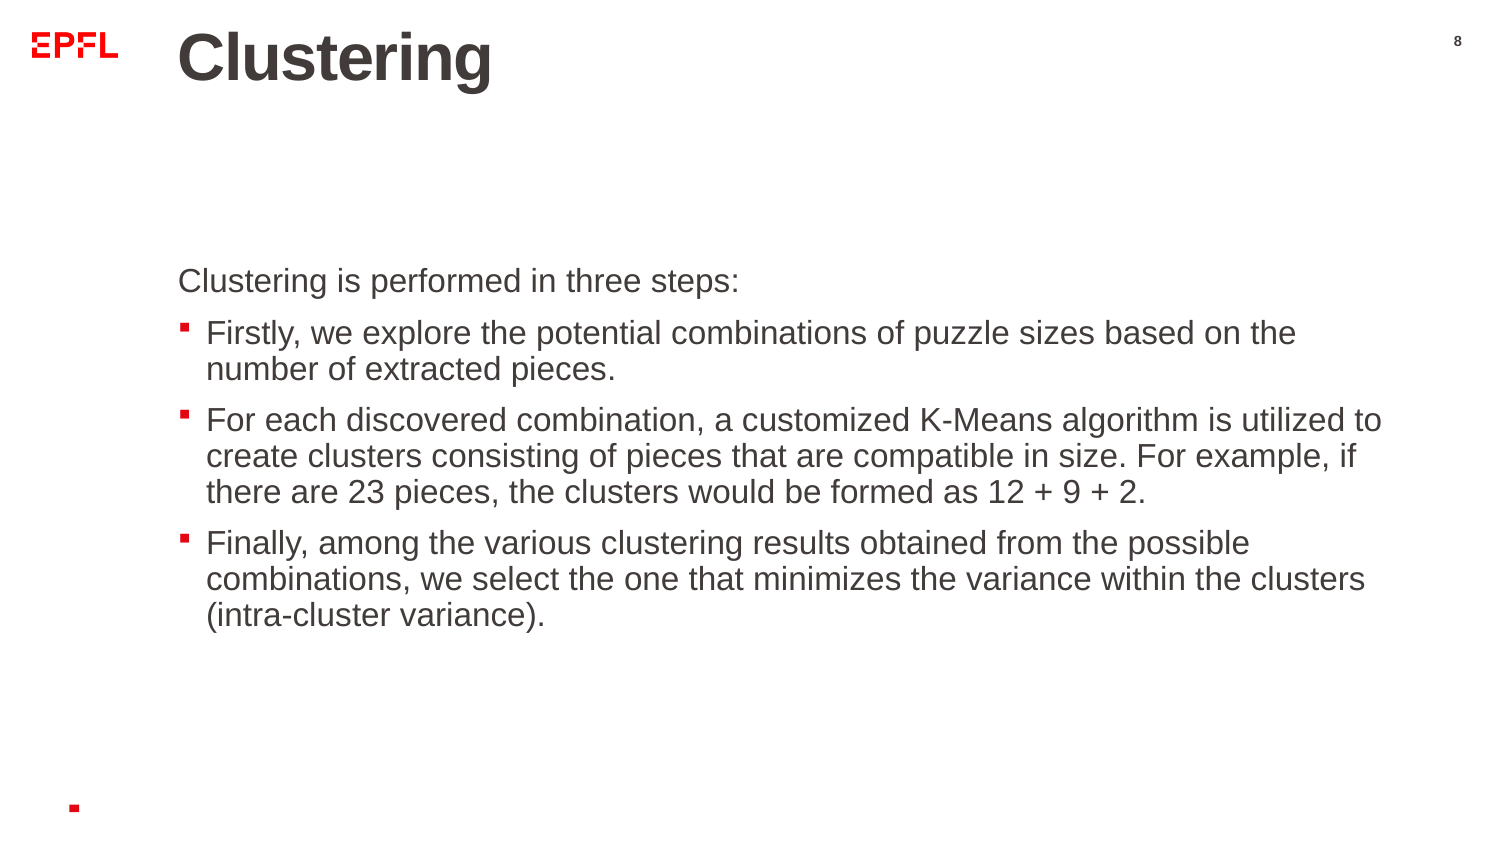

# Clustering
8
Clustering is performed in three steps:
Firstly, we explore the potential combinations of puzzle sizes based on the number of extracted pieces.
For each discovered combination, a customized K-Means algorithm is utilized to create clusters consisting of pieces that are compatible in size. For example, if there are 23 pieces, the clusters would be formed as 12 + 9 + 2.
Finally, among the various clustering results obtained from the possible combinations, we select the one that minimizes the variance within the clusters (intra-cluster variance).